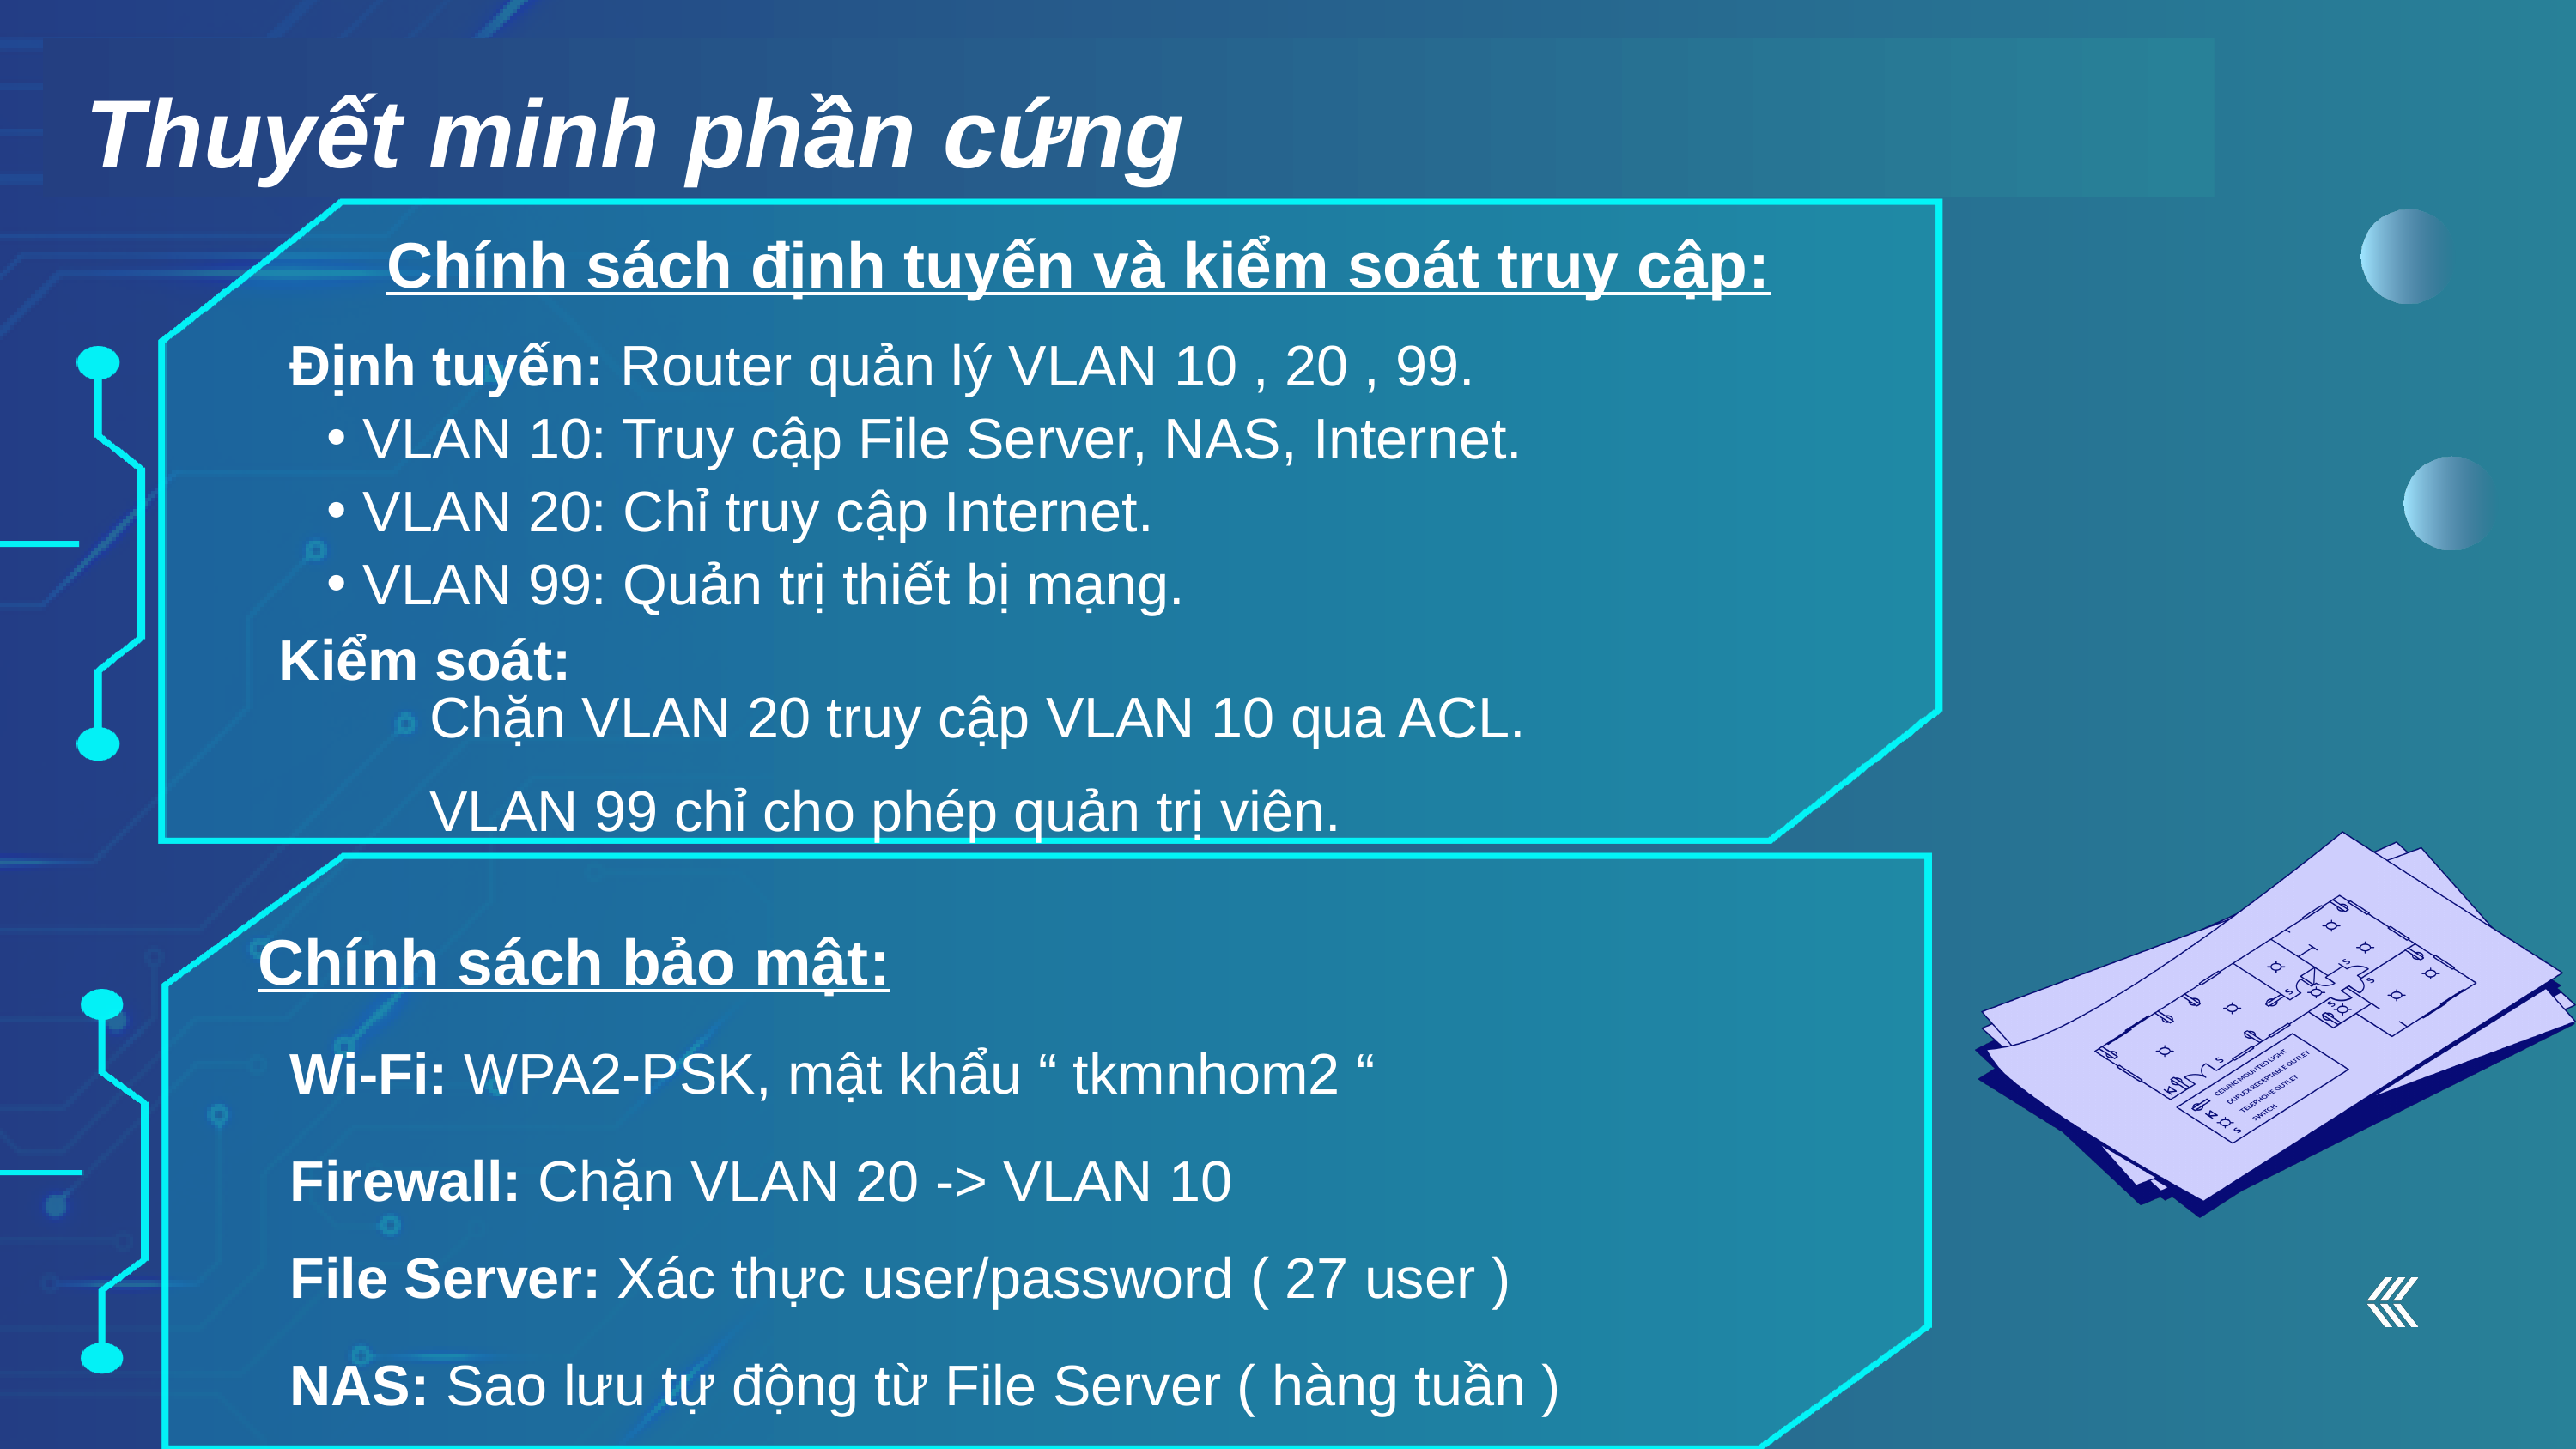

Thuyết minh phần cứng

Chính sách định tuyến và kiểm soát truy cập:
Định tuyến: Router quản lý VLAN 10 , 20 , 99.
VLAN 10: Truy cập File Server, NAS, Internet.
VLAN 20: Chỉ truy cập Internet.
VLAN 99: Quản trị thiết bị mạng.

Kiểm soát:
Chặn VLAN 20 truy cập VLAN 10 qua ACL.
VLAN 99 chỉ cho phép quản trị viên.

Chính sách bảo mật:
Wi-Fi: WPA2-PSK, mật khẩu “ tkmnhom2 “
Firewall: Chặn VLAN 20 -> VLAN 10
File Server: Xác thực user/password ( 27 user )

NAS: Sao lưu tự động từ File Server ( hàng tuần )